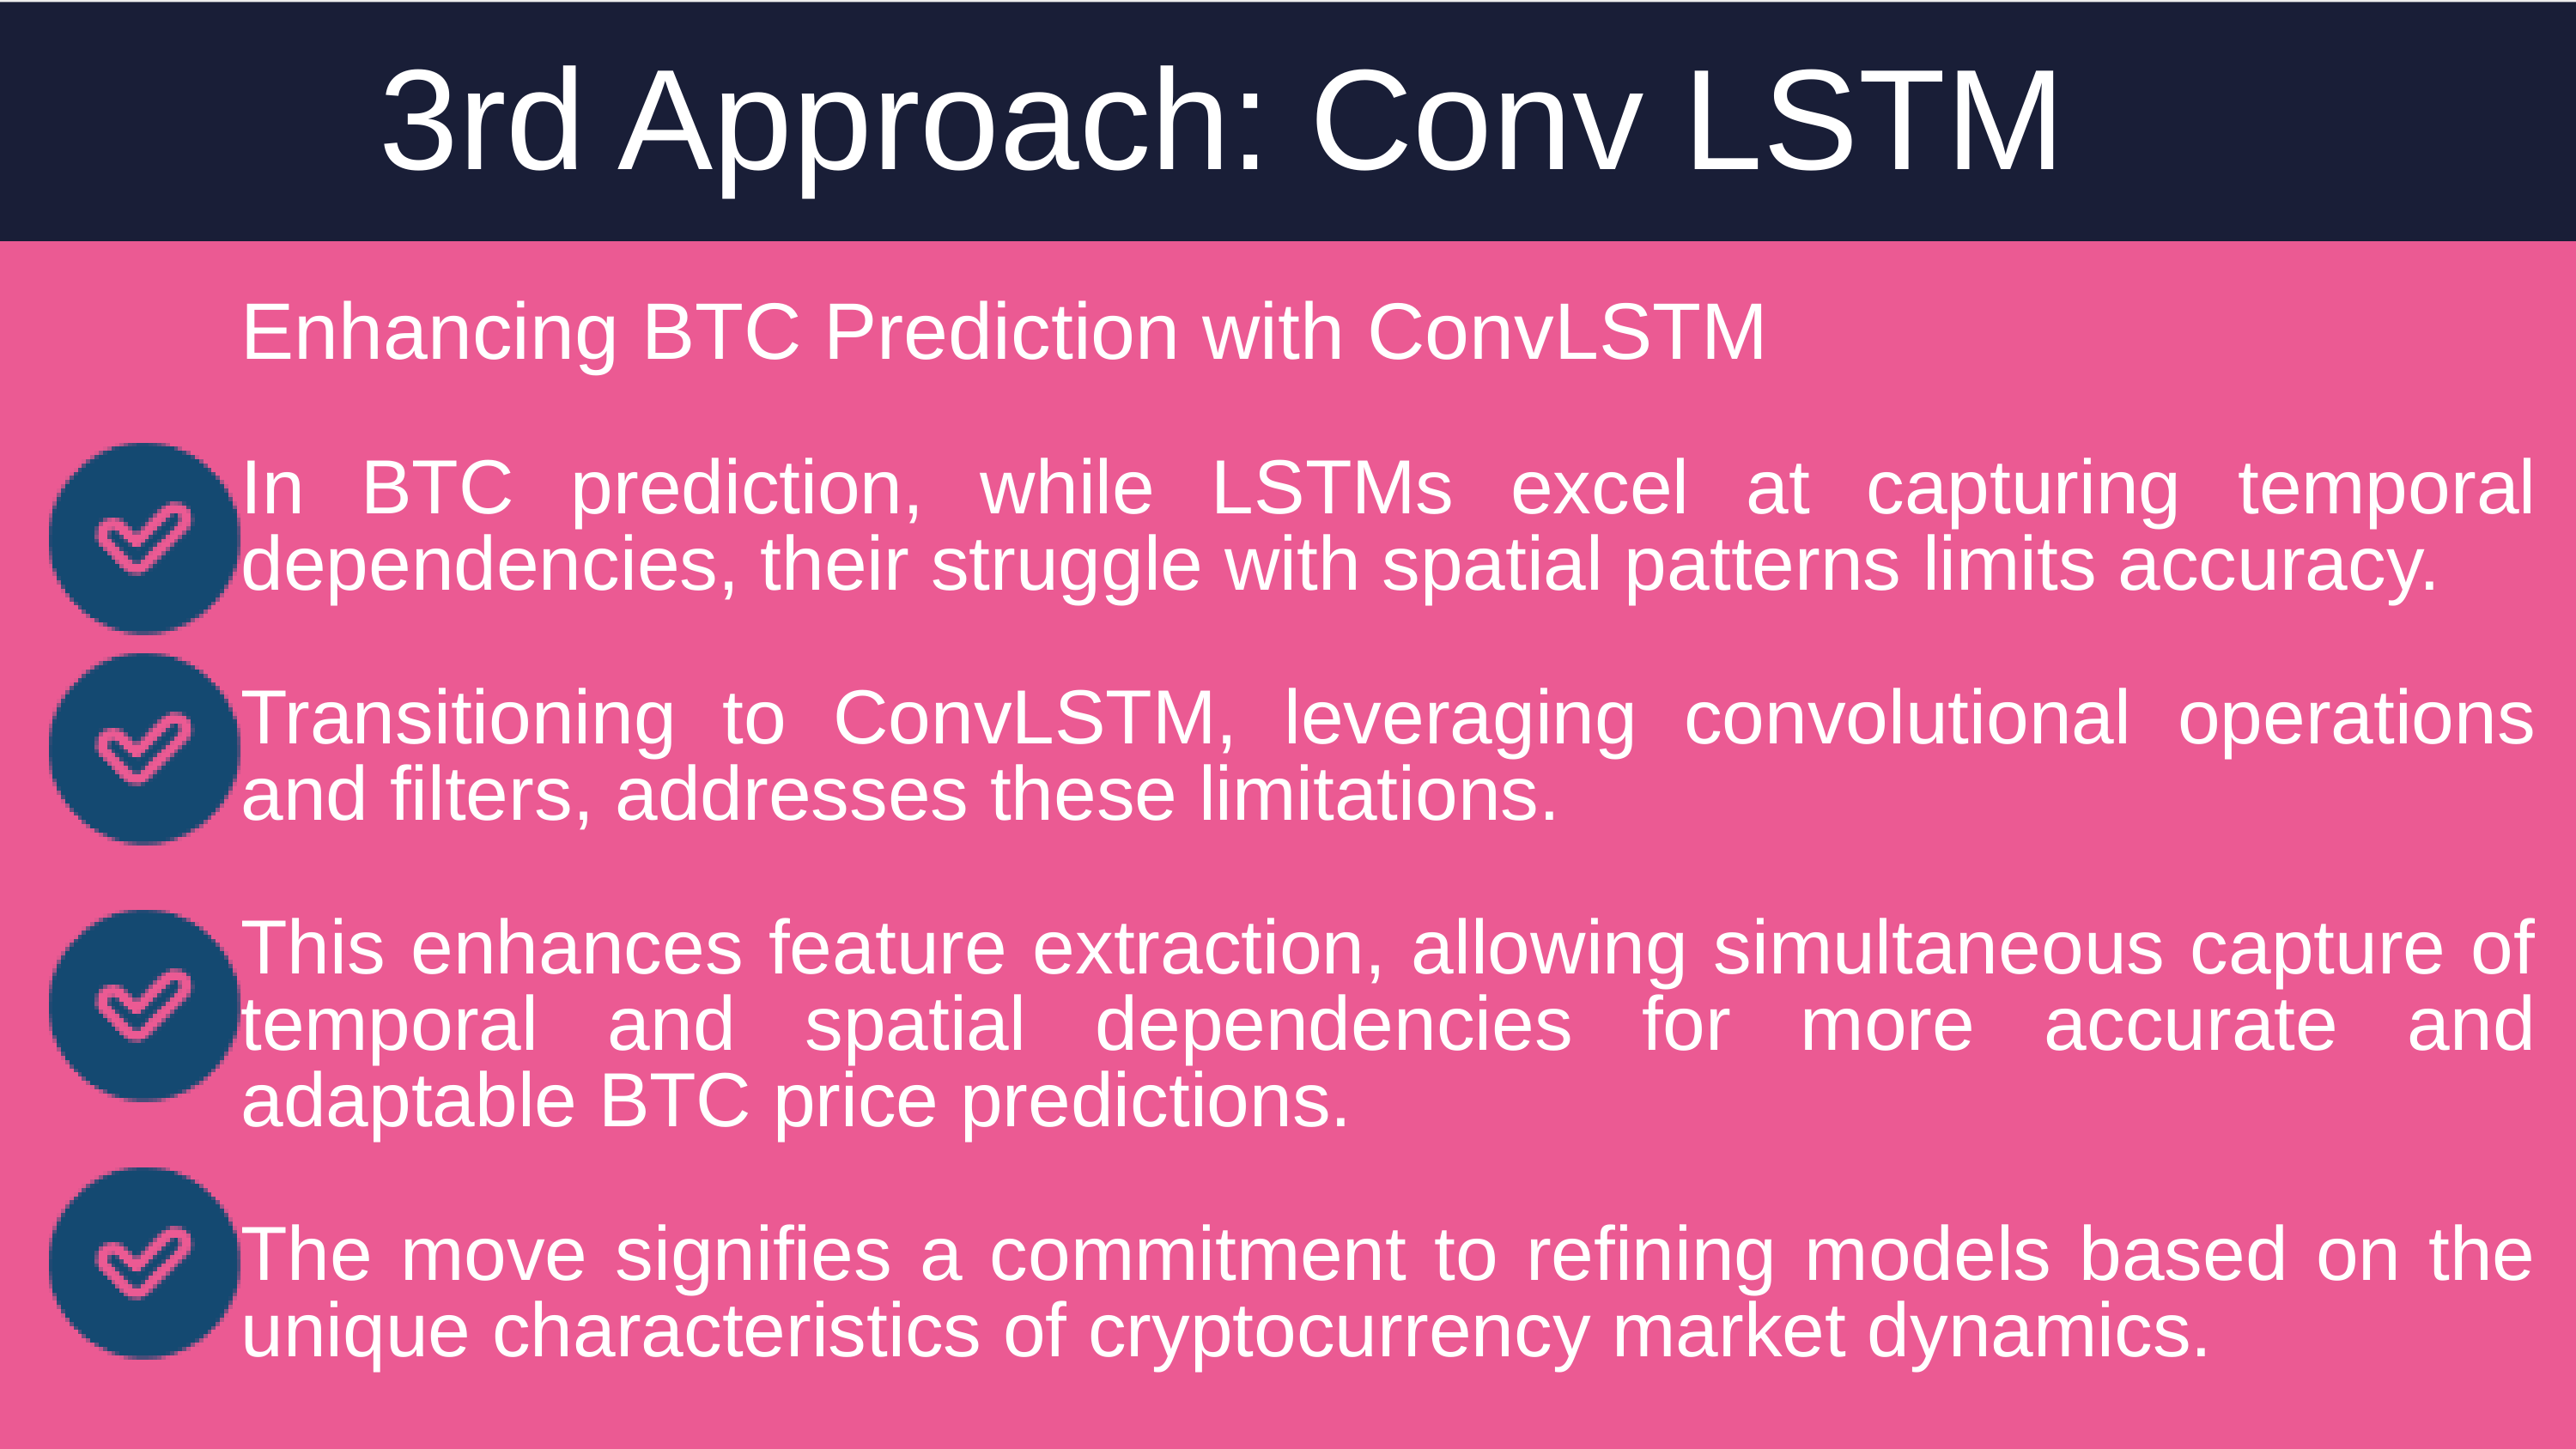

3rd Approach: Conv LSTM

Enhancing BTC Prediction with ConvLSTM

In BTC prediction, while LSTMs excel at capturing temporal dependencies, their struggle with spatial patterns limits accuracy.

Transitioning to ConvLSTM, leveraging convolutional operations and filters, addresses these limitations.

This enhances feature extraction, allowing simultaneous capture of temporal and spatial dependencies for more accurate and adaptable BTC price predictions.

The move signifies a commitment to refining models based on the unique characteristics of cryptocurrency market dynamics.